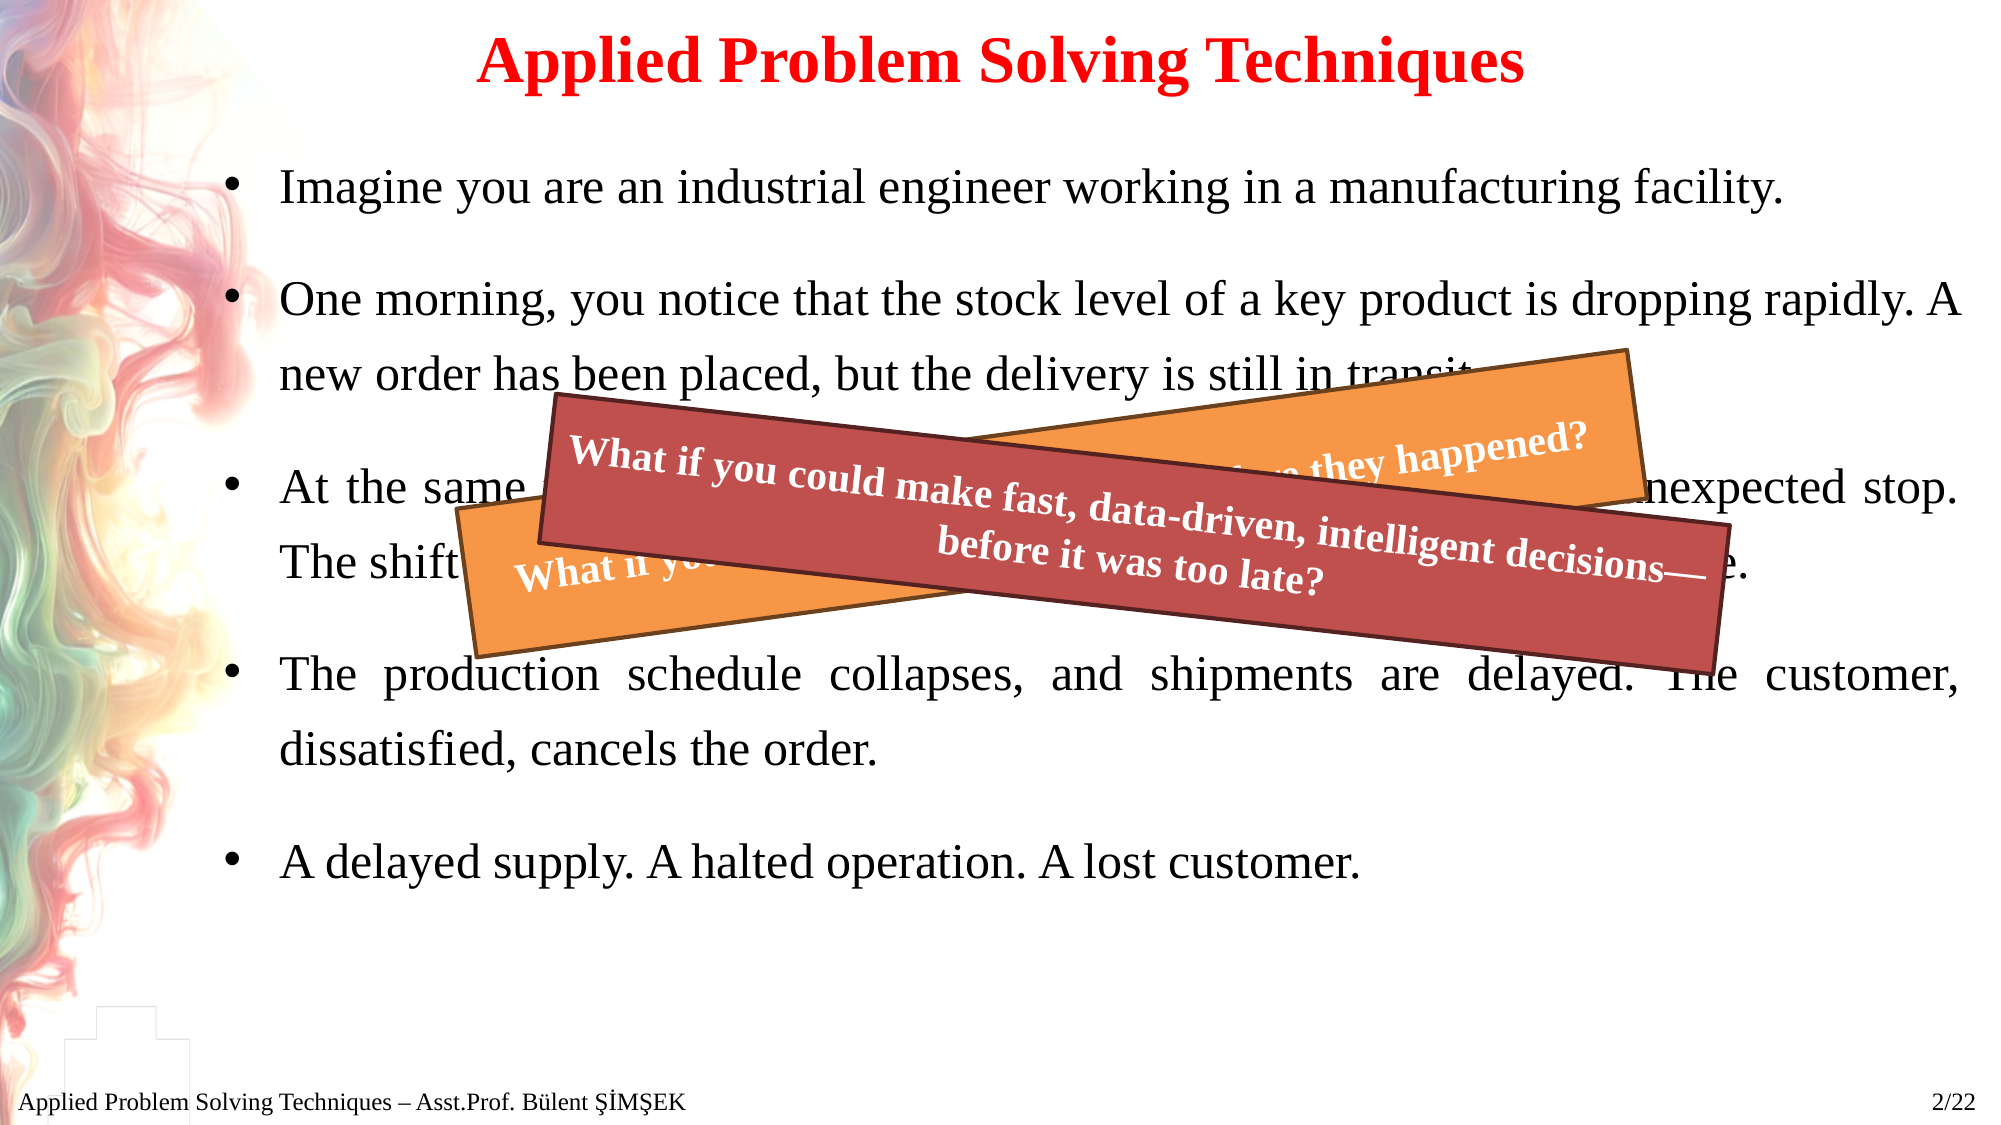

# Applied Problem Solving Techniques
Imagine you are an industrial engineer working in a manufacturing facility.
One morning, you notice that the stock level of a key product is dropping rapidly. A new order has been placed, but the delivery is still in transit.
At the same time, a machine on the production line comes to an unexpected stop. The shift supervisor has executed the work orders in the wrong sequence.
The production schedule collapses, and shipments are delayed. The customer, dissatisfied, cancels the order.
A delayed supply. A halted operation. A lost customer.

What if you could foresee these issues before they happened?
What if you could make fast, data-driven, intelligent decisions—before it was too late?
Applied Problem Solving Techniques – Asst.Prof. Bülent ŞİMŞEK
2/22